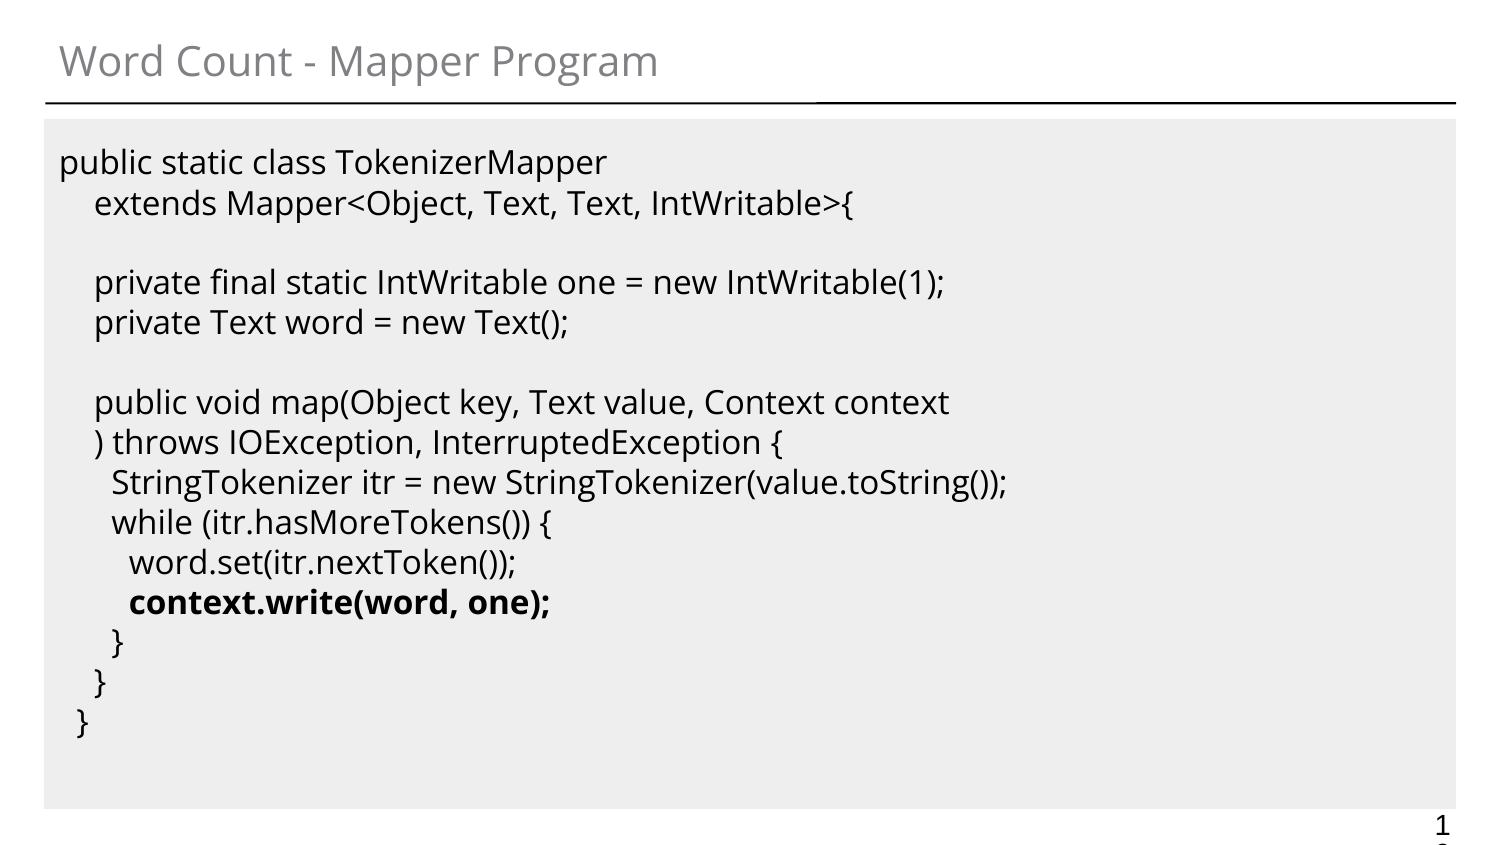

# Word Count - Mapper Program

public static class TokenizerMapper
    extends Mapper<Object, Text, Text, IntWritable>{

    private final static IntWritable one = new IntWritable(1);
    private Text word = new Text();

    public void map(Object key, Text value, Context context
    ) throws IOException, InterruptedException {
      StringTokenizer itr = new StringTokenizer(value.toString());
      while (itr.hasMoreTokens()) {
        word.set(itr.nextToken());
        context.write(word, one);
      }
    }
  }
10